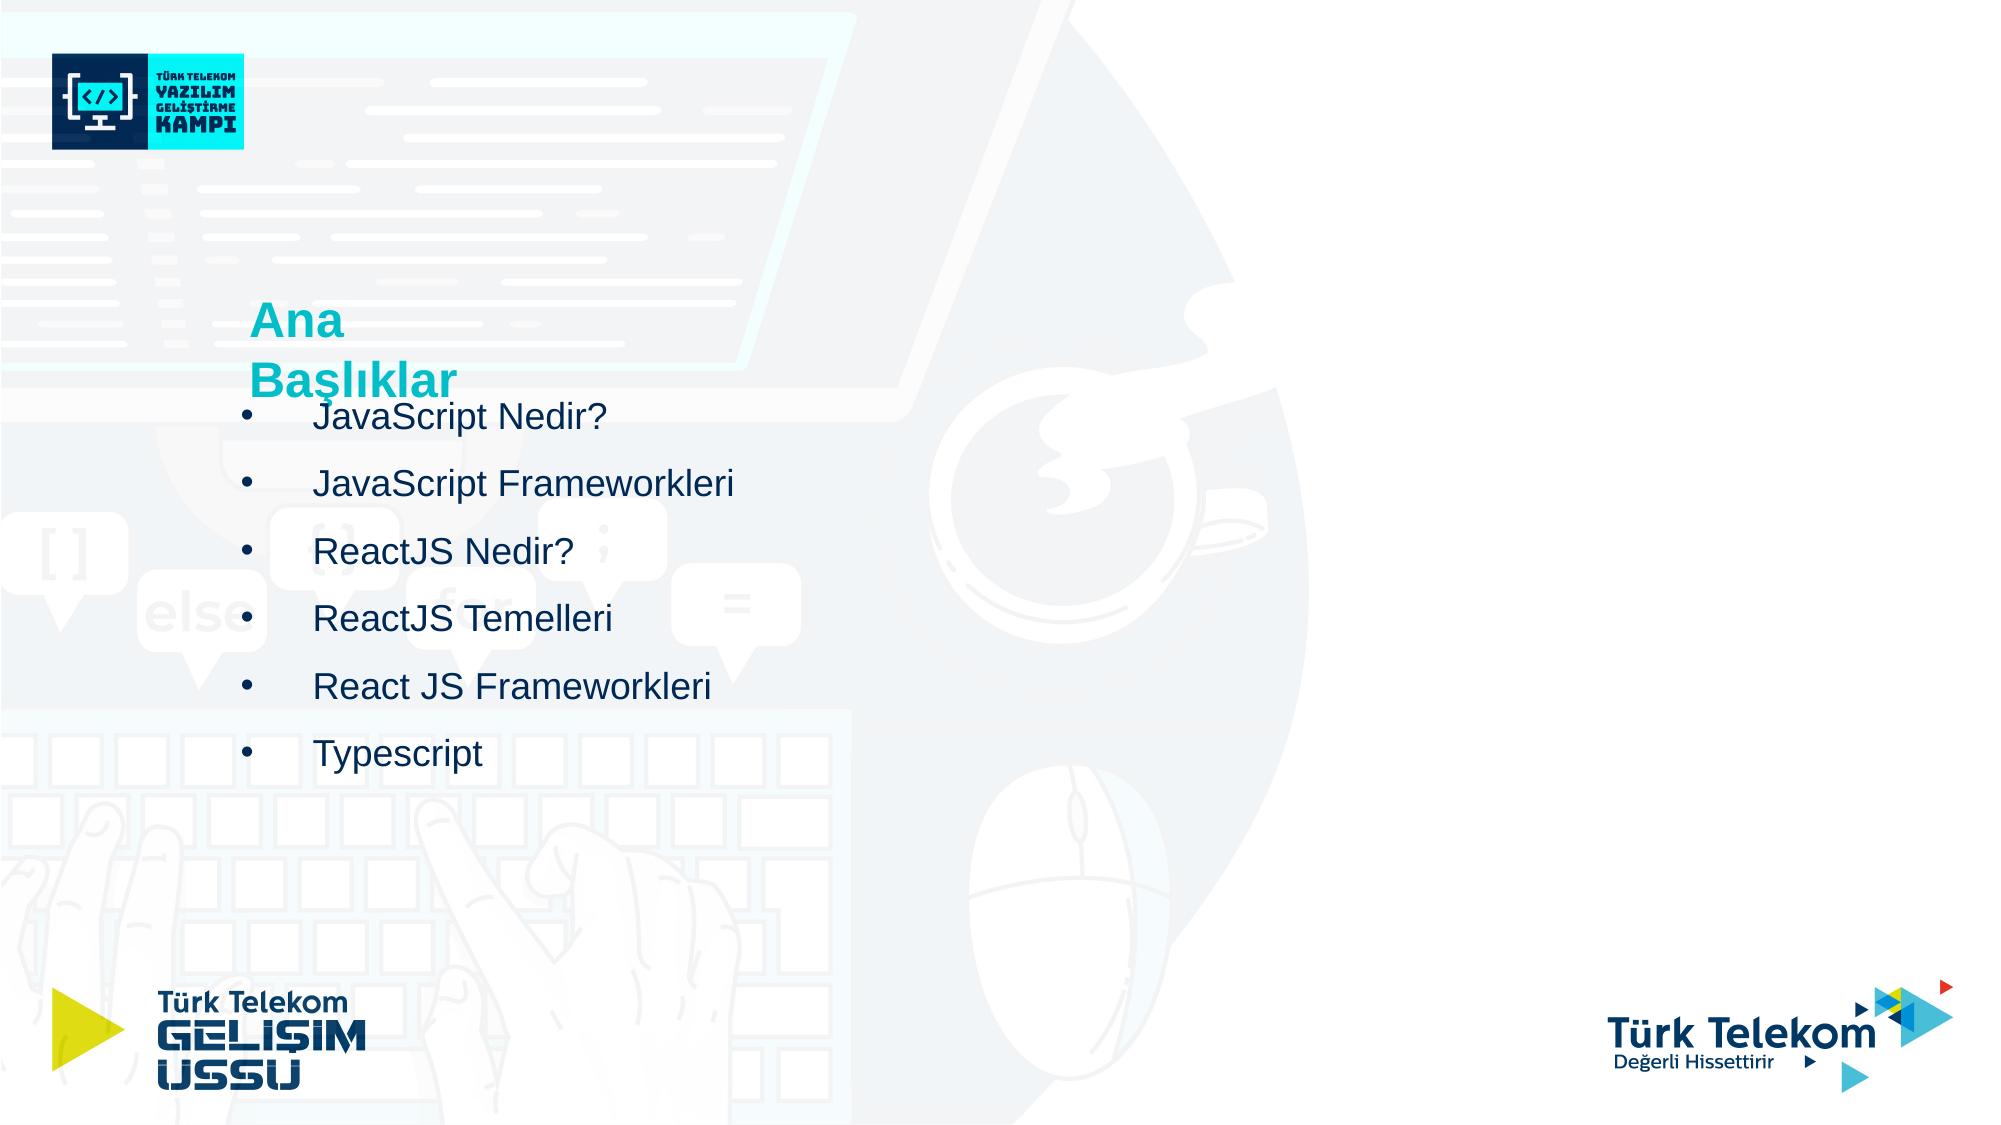

Ana Başlıklar
JavaScript Nedir?
JavaScript Frameworkleri
ReactJS Nedir?
ReactJS Temelleri
React JS Frameworkleri
Typescript